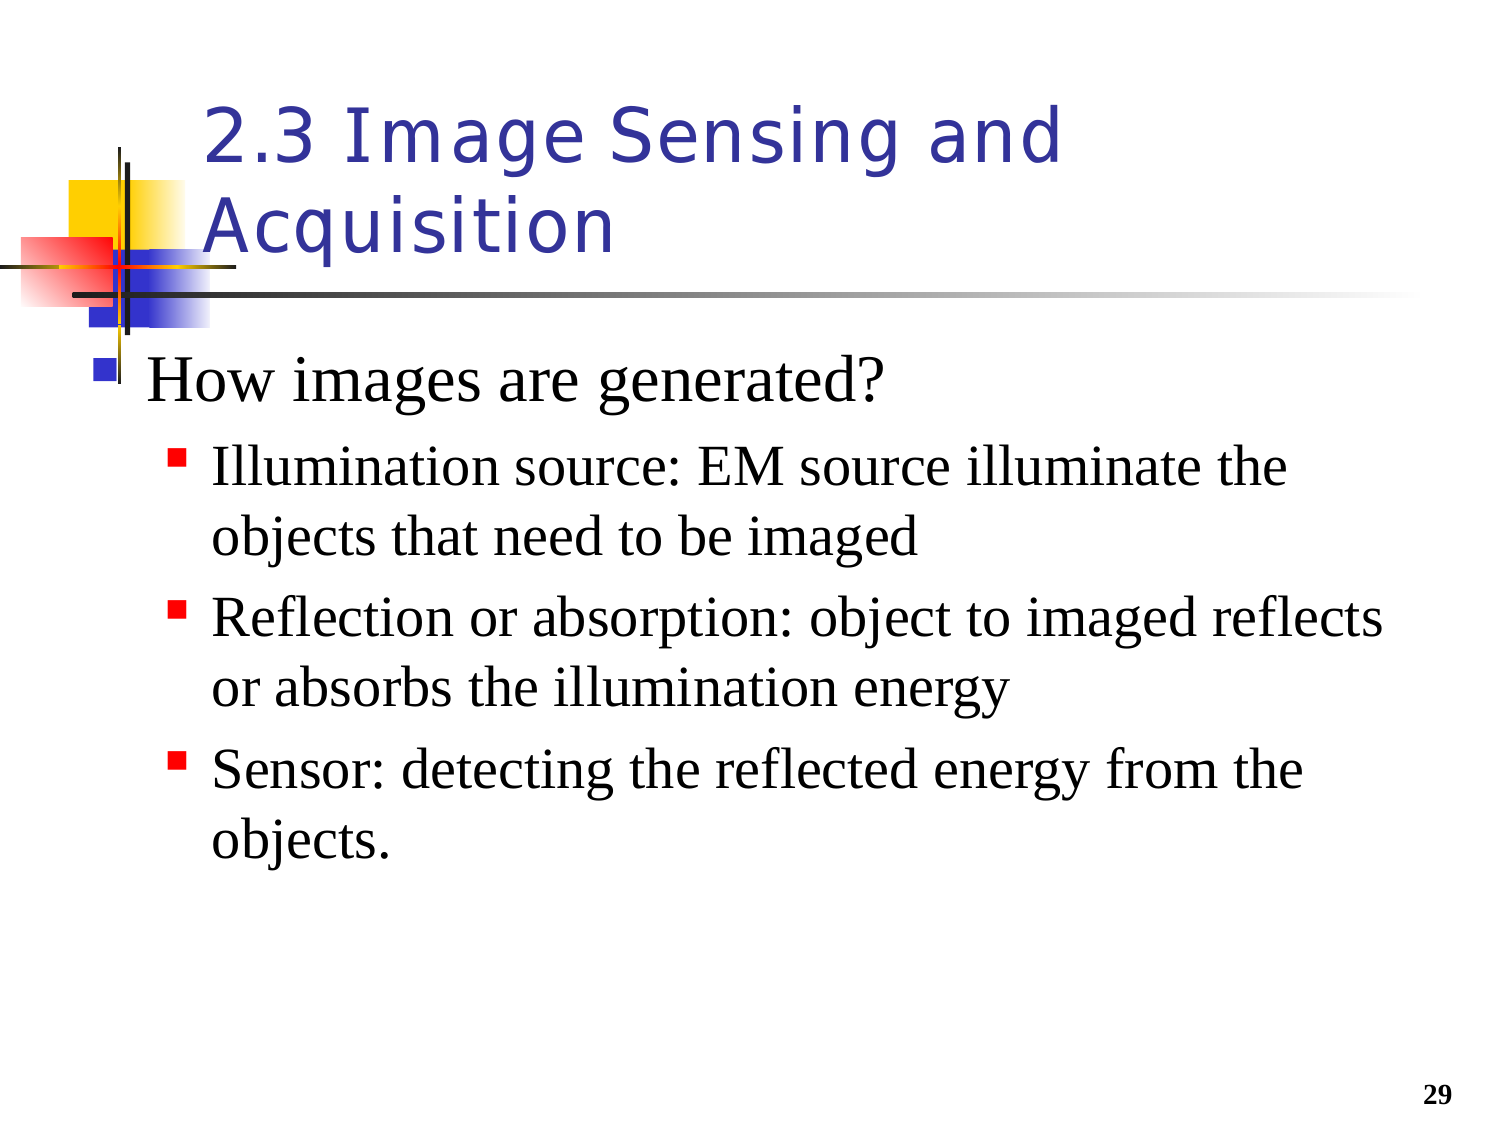

# 2.3 Image Sensing and Acquisition
How images are generated?
Illumination source: EM source illuminate the objects that need to be imaged
Reflection or absorption: object to imaged reflects or absorbs the illumination energy
Sensor: detecting the reflected energy from the objects.

29